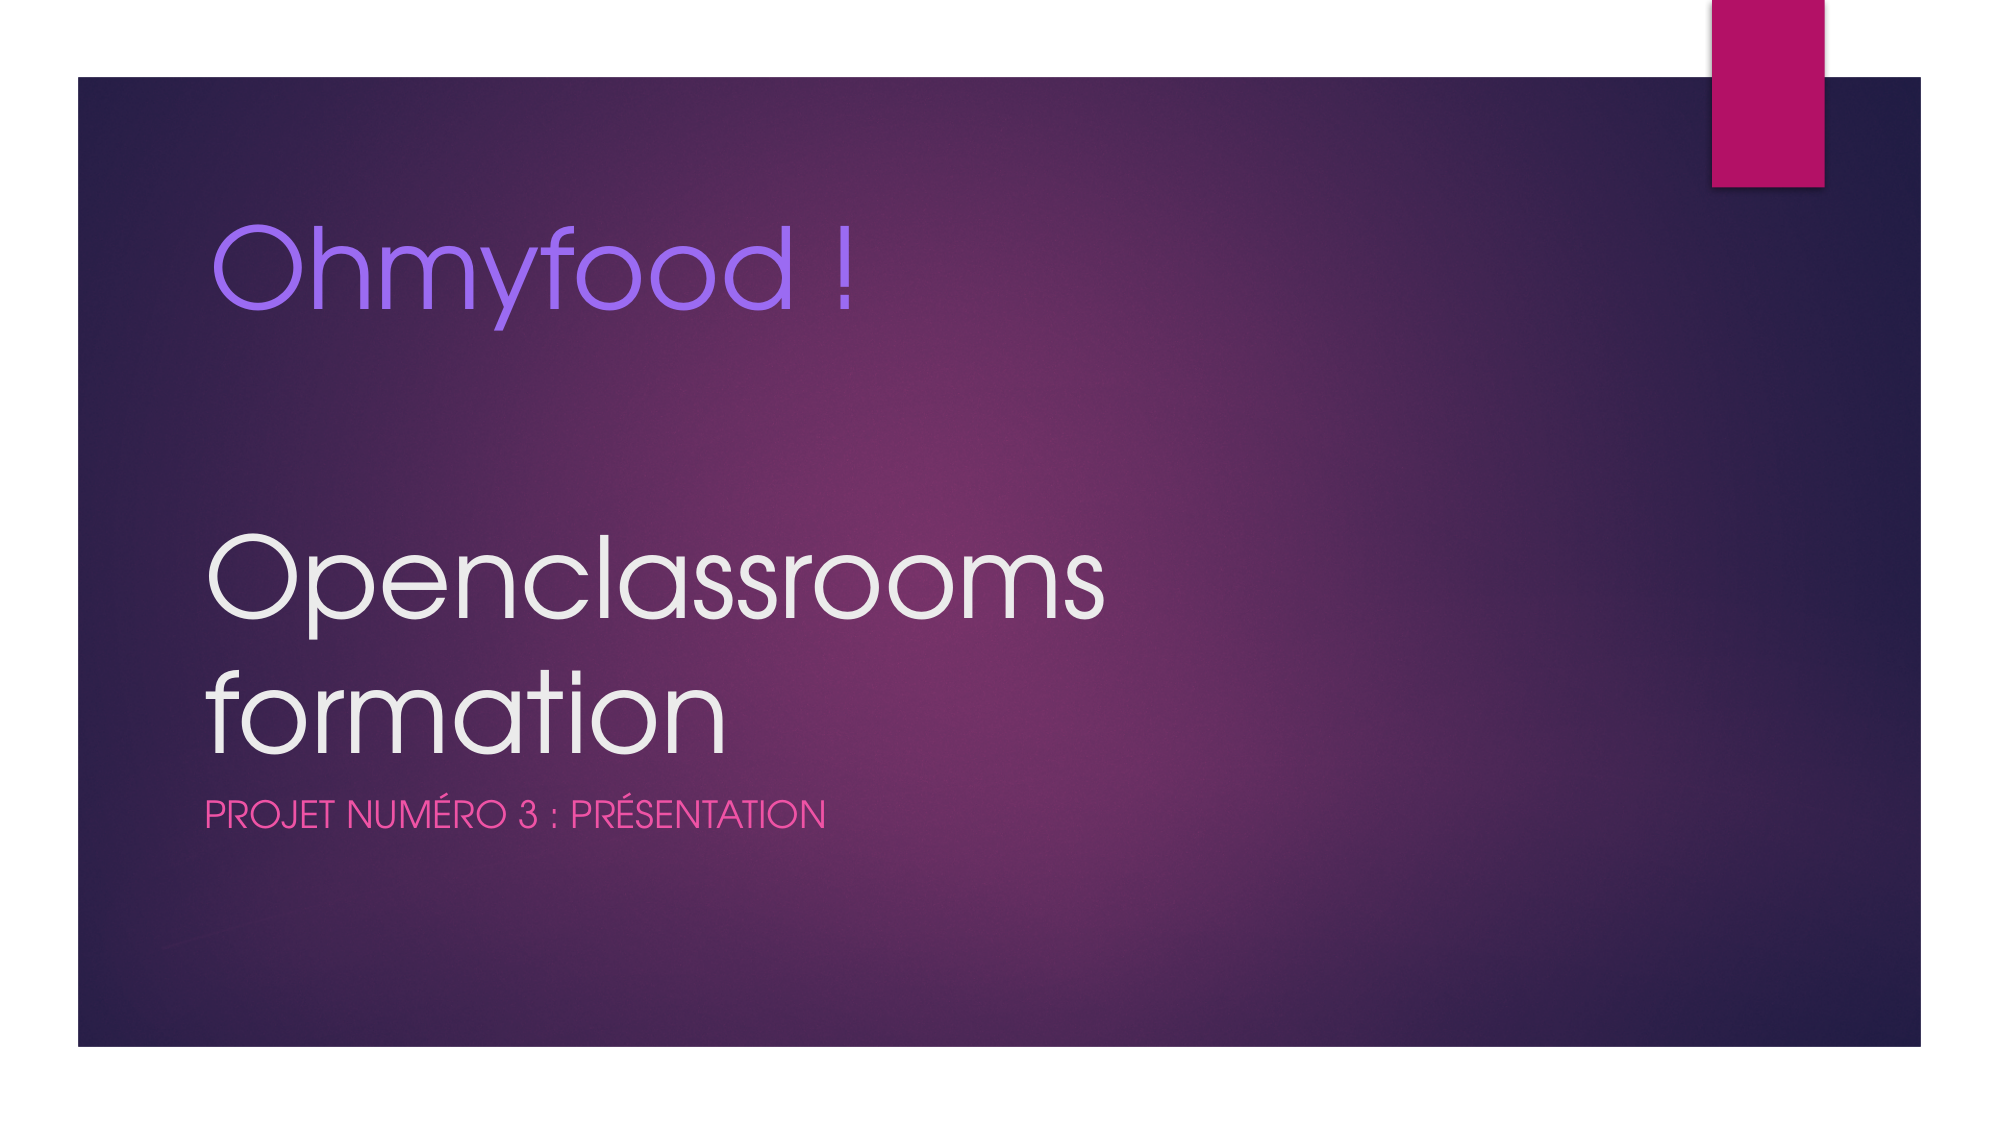

Ohmyfood !
# Openclassrooms	formation
Projet numéro 3 : présentation